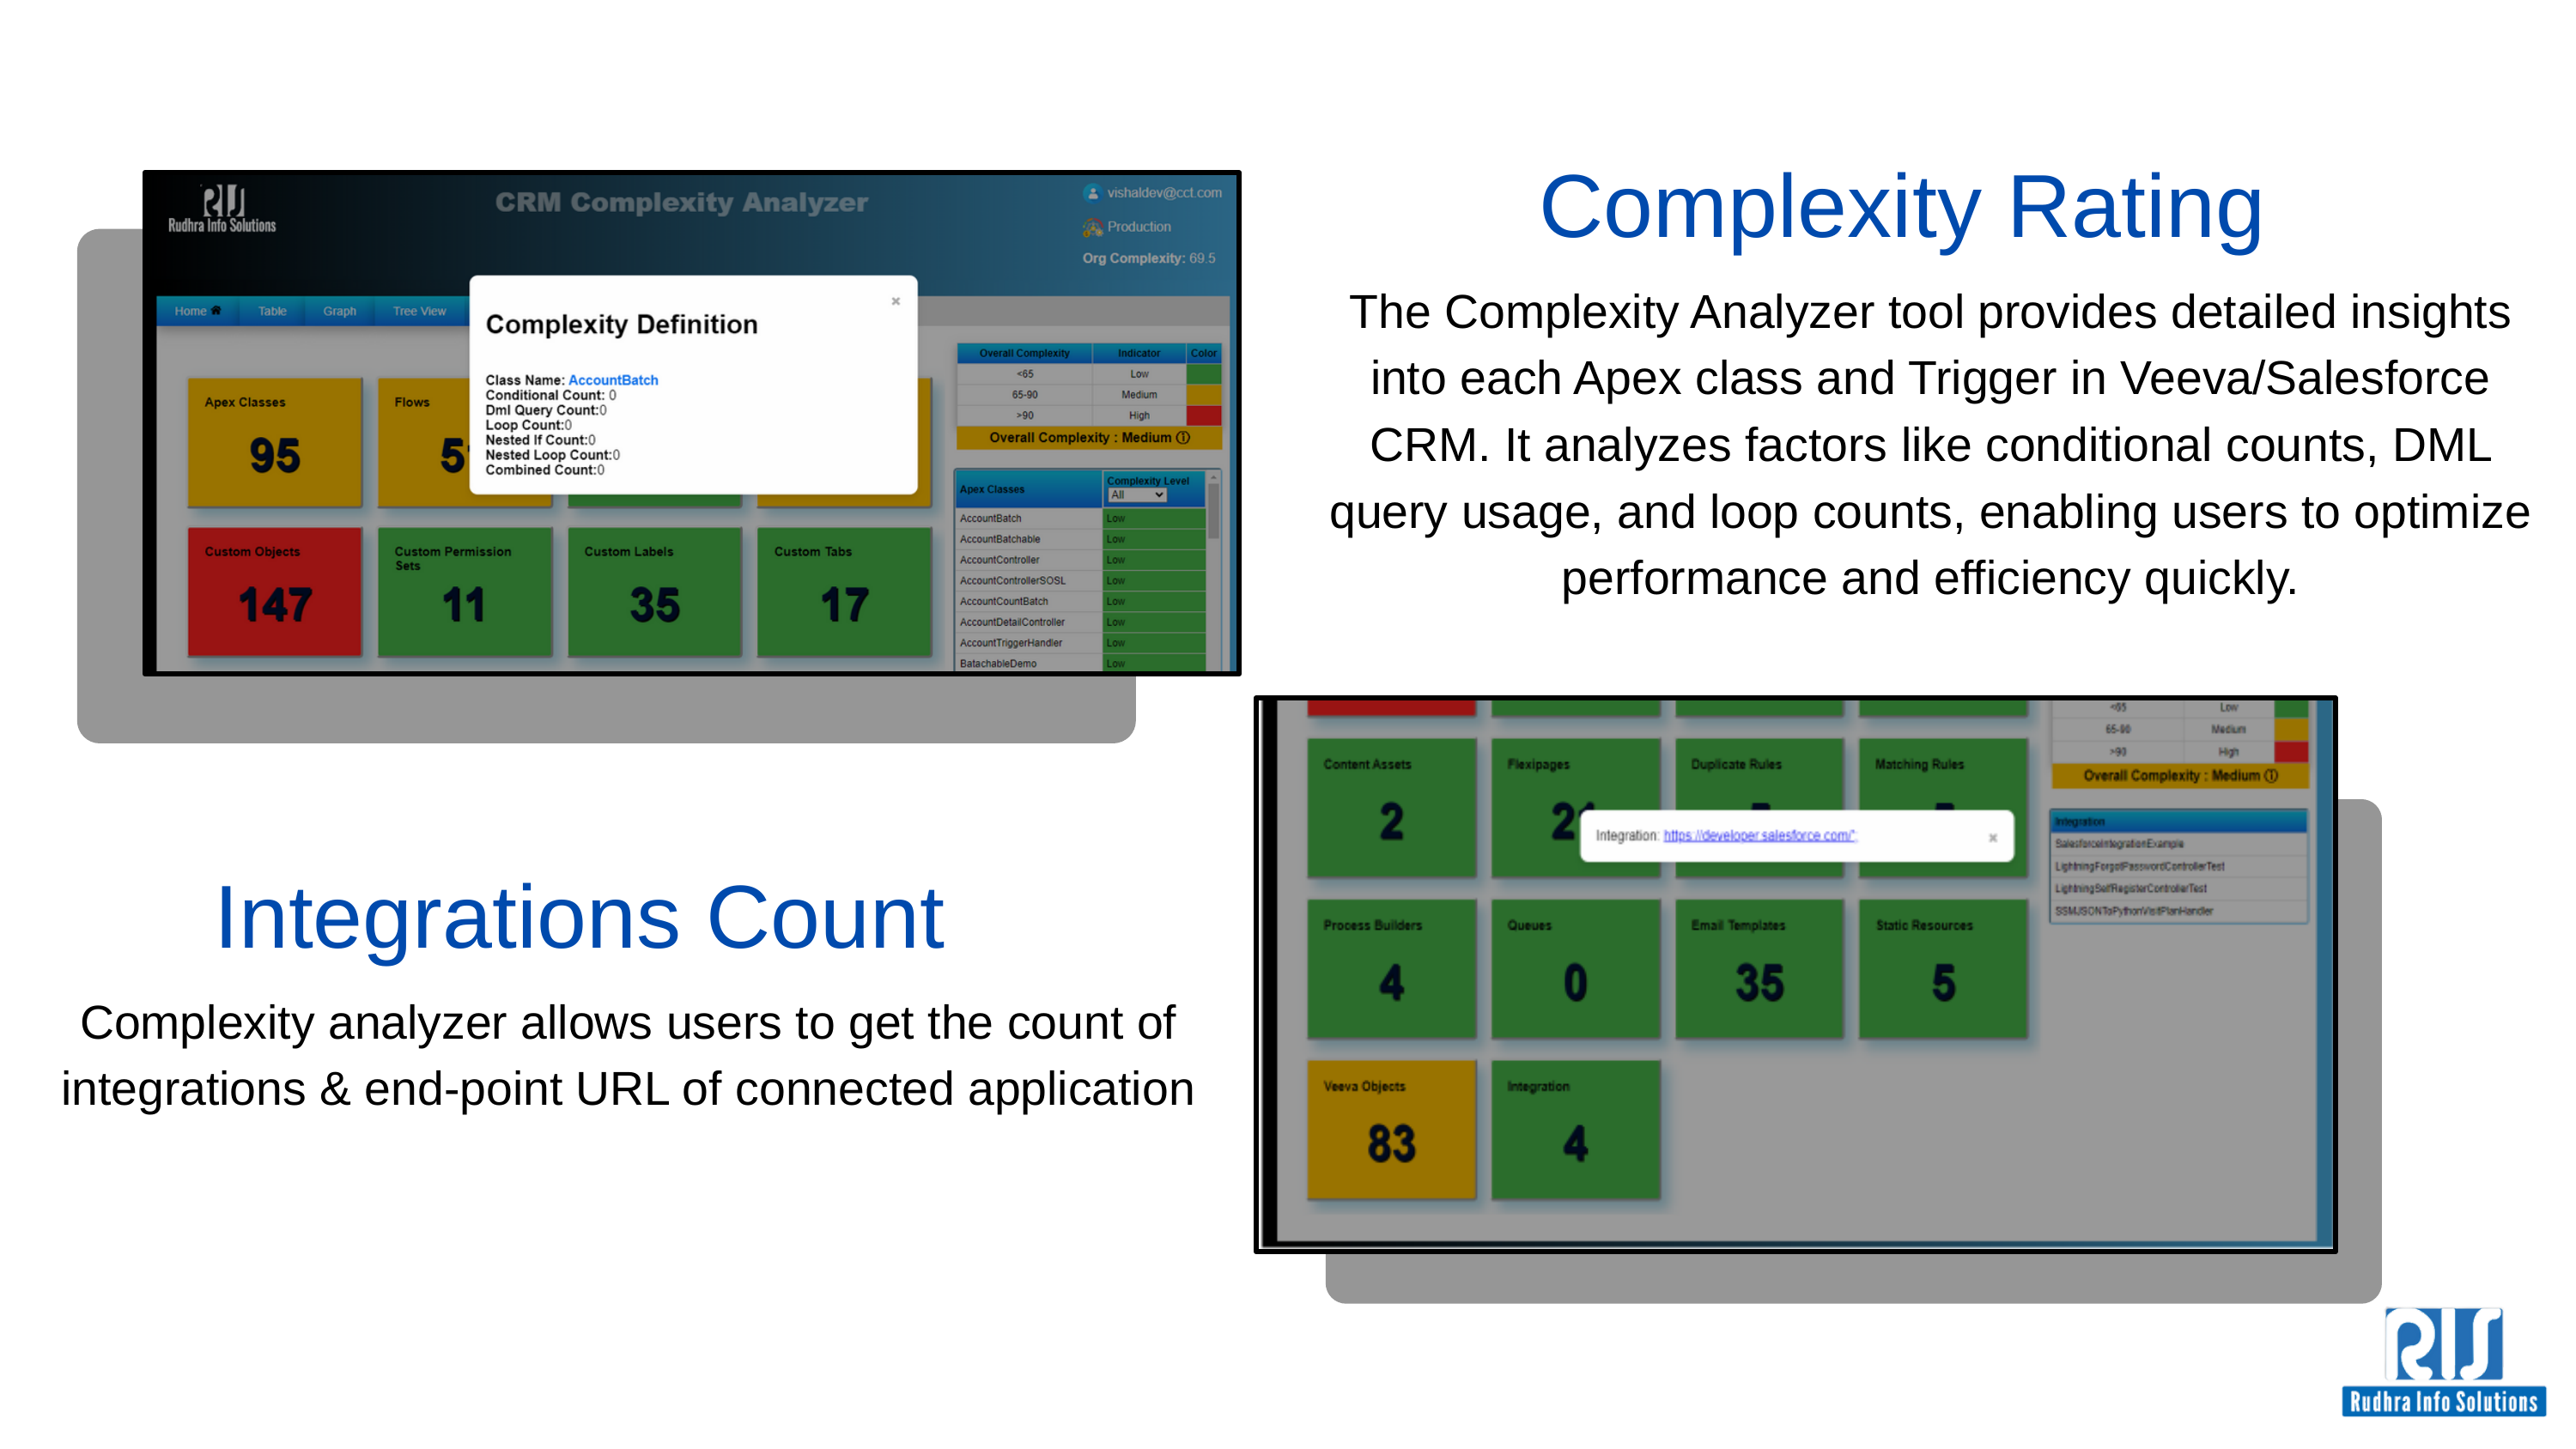

Complexity Rating

The Complexity Analyzer tool provides detailed insights into each Apex class and Trigger in Veeva/Salesforce CRM. It analyzes factors like conditional counts, DML query usage, and loop counts, enabling users to optimize performance and efficiency quickly.

Integrations Count
Complexity analyzer allows users to get the count of integrations & end-point URL of connected application